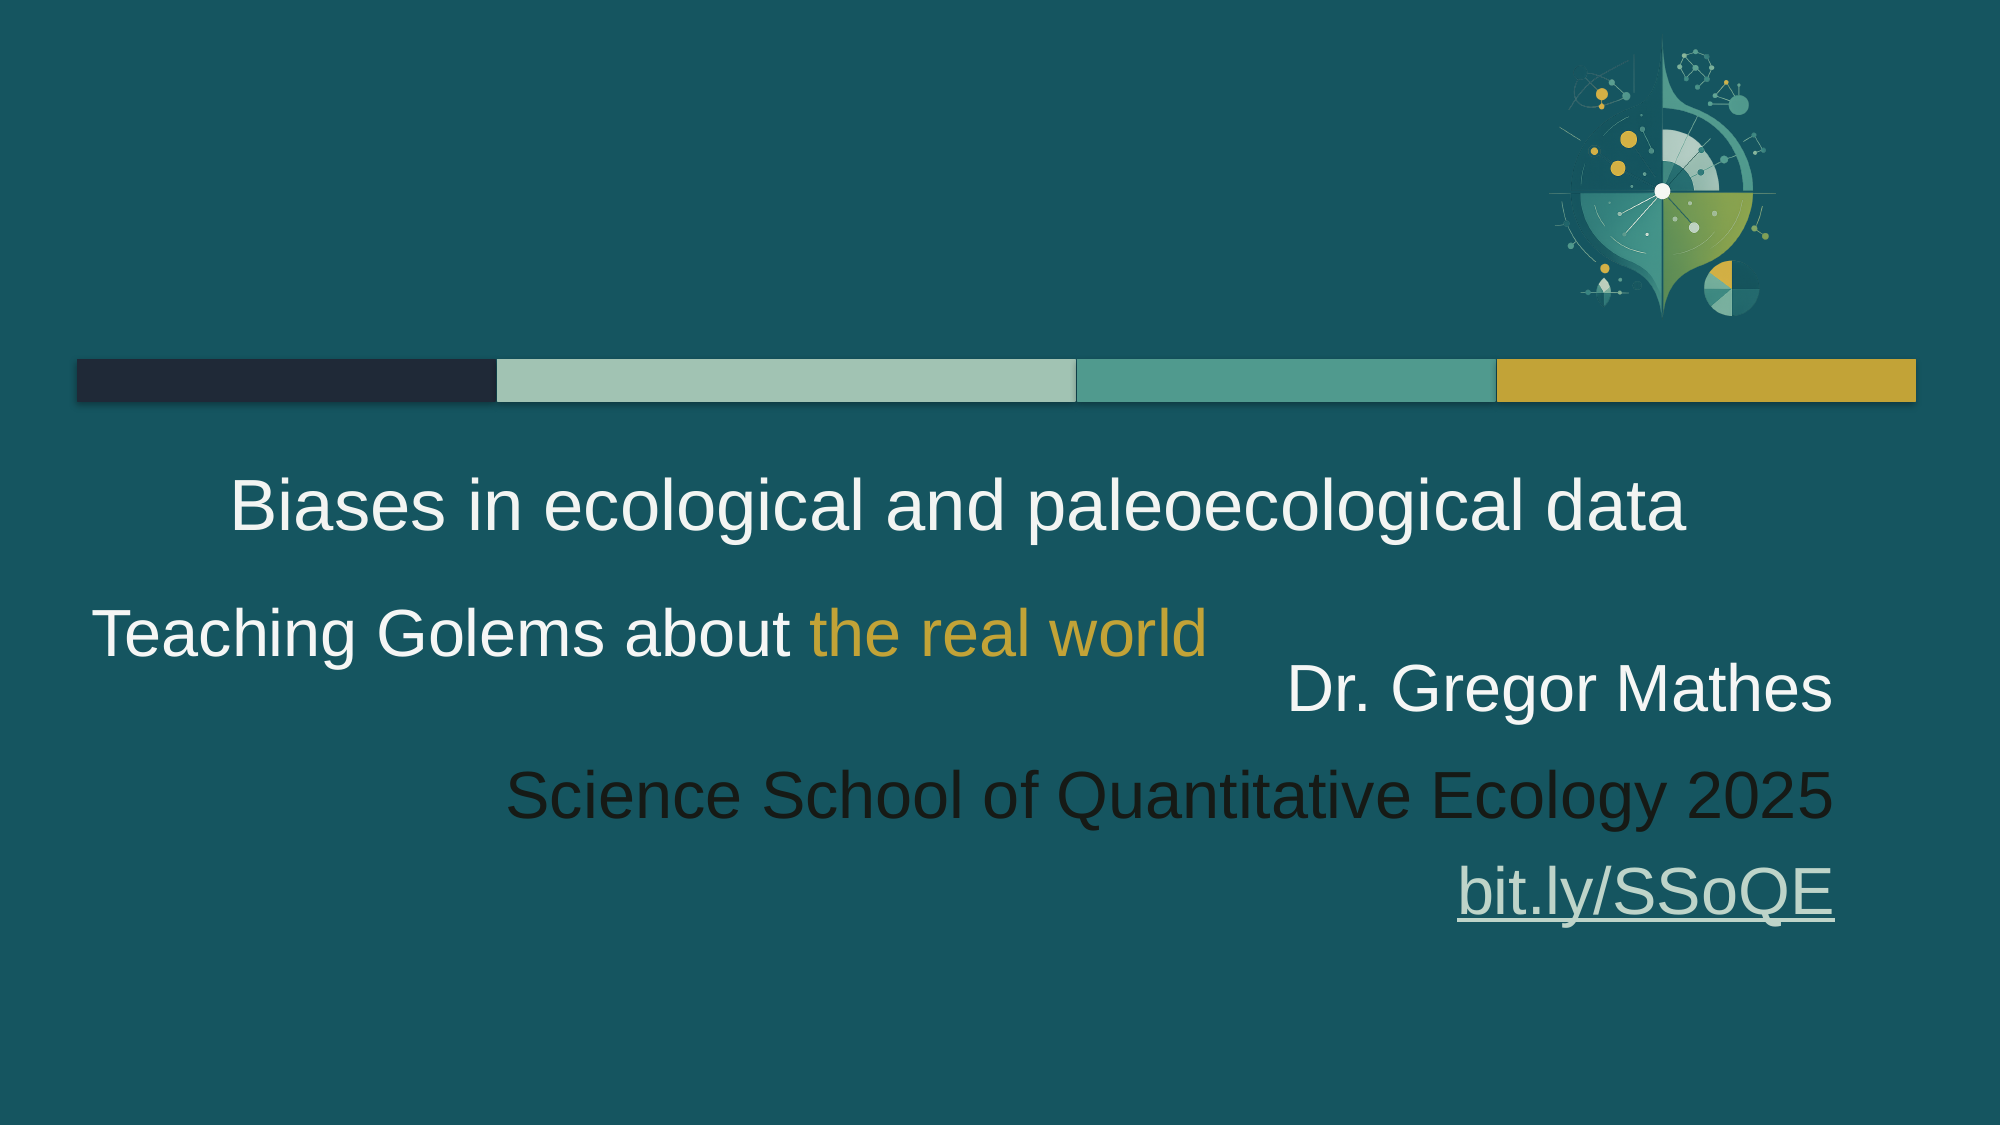

# Biases in ecological and paleoecological data
Teaching Golems about the real world
Dr. Gregor Mathes